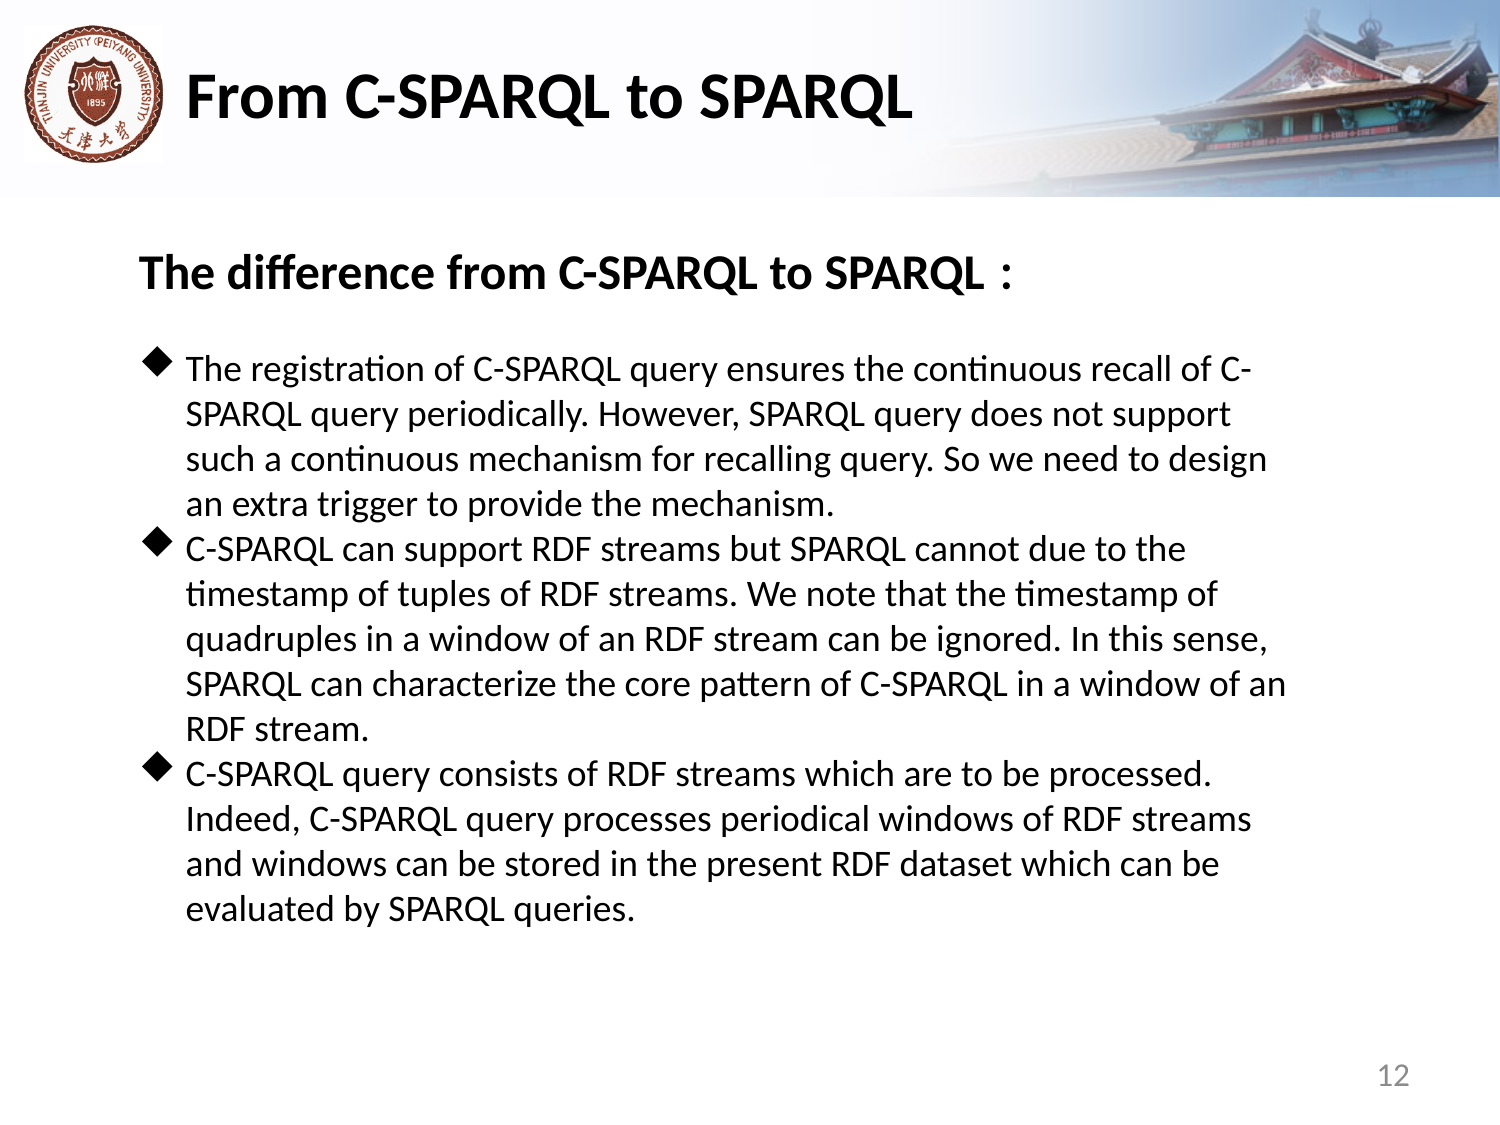

From C-SPARQL to SPARQL
The difference from C-SPARQL to SPARQL：

The registration of C-SPARQL query ensures the continuous recall of C-SPARQL query periodically. However, SPARQL query does not support such a continuous mechanism for recalling query. So we need to design an extra trigger to provide the mechanism.
C-SPARQL can support RDF streams but SPARQL cannot due to the timestamp of tuples of RDF streams. We note that the timestamp of quadruples in a window of an RDF stream can be ignored. In this sense, SPARQL can characterize the core pattern of C-SPARQL in a window of an RDF stream.
C-SPARQL query consists of RDF streams which are to be processed. Indeed, C-SPARQL query processes periodical windows of RDF streams and windows can be stored in the present RDF dataset which can be evaluated by SPARQL queries.
12